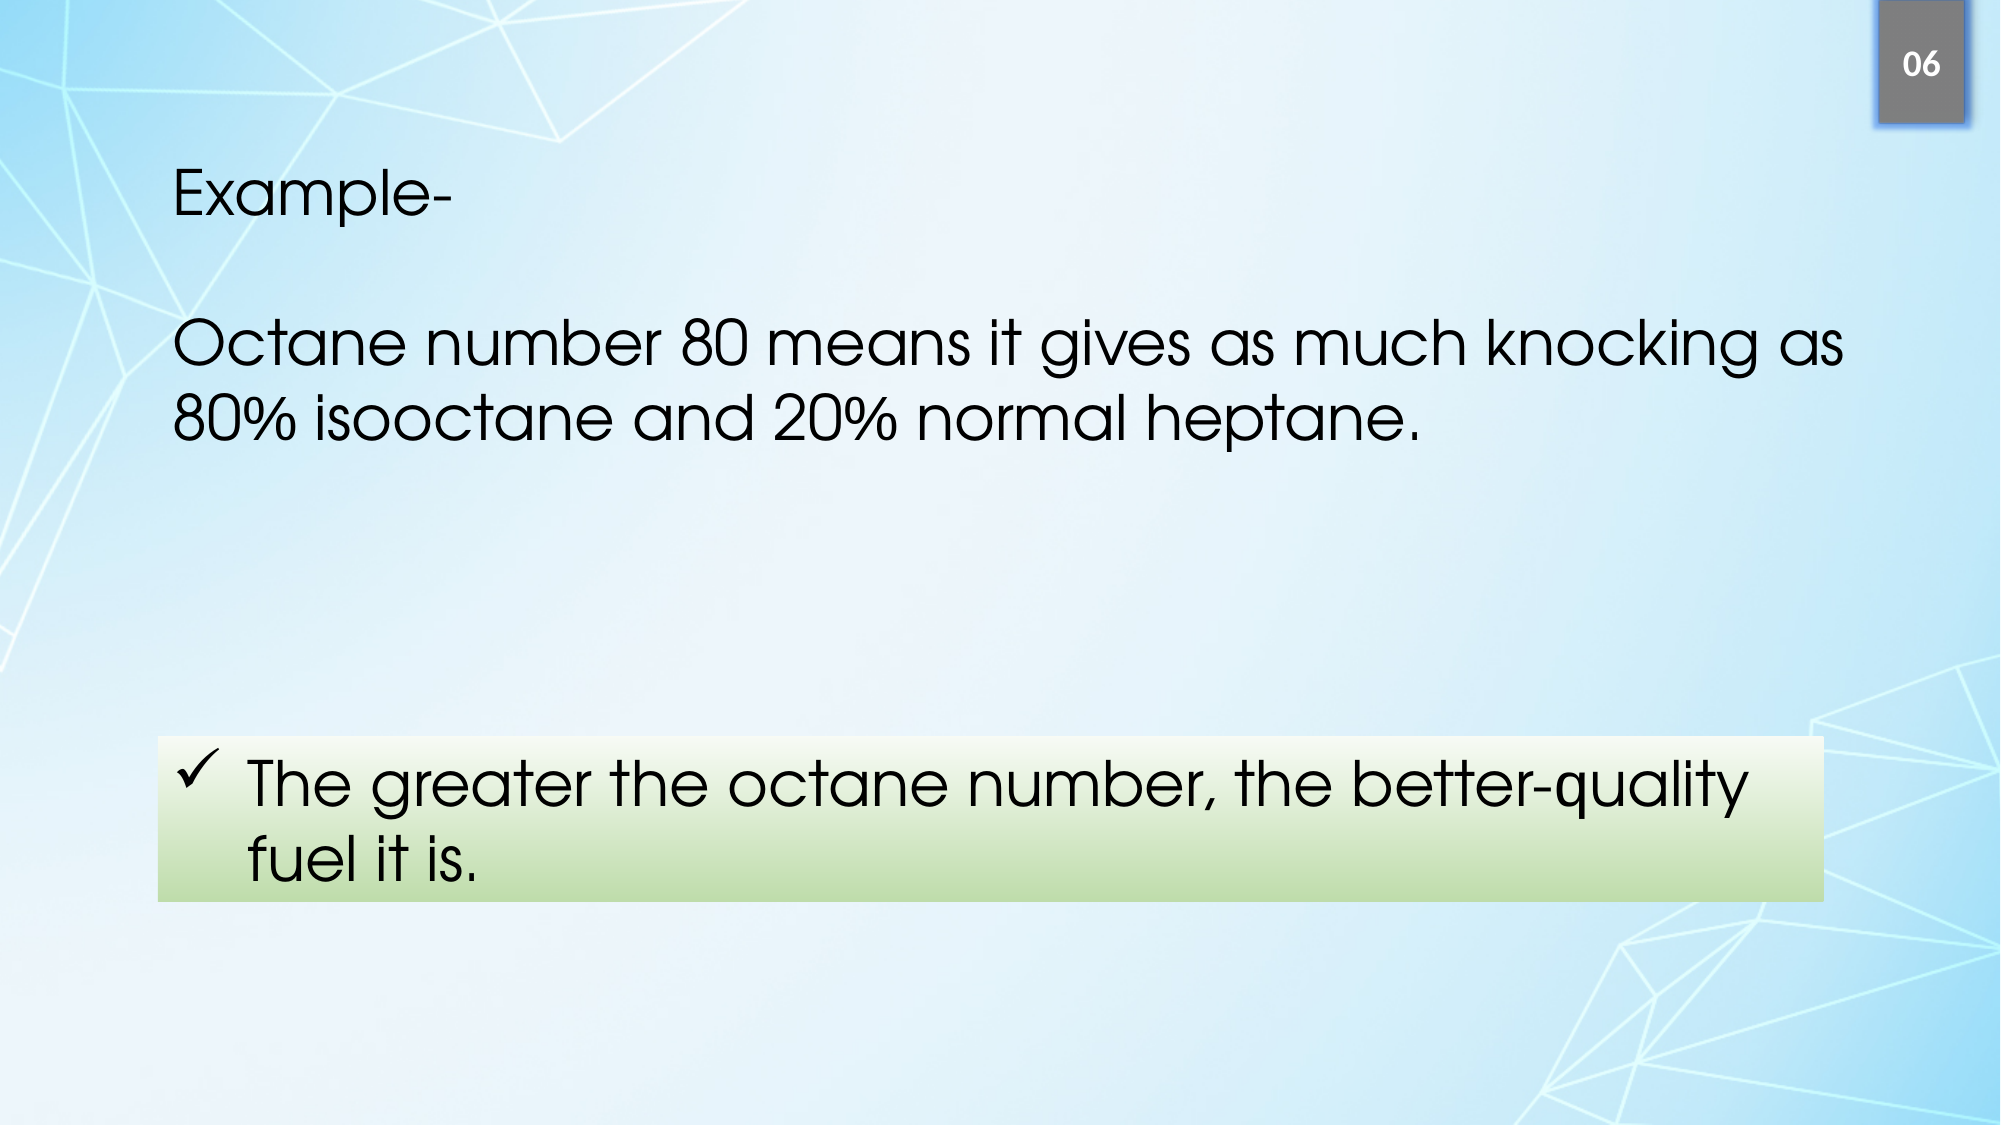

06
Example-

Octane number 80 means it gives as much knocking as 80% isooctane and 20% normal heptane.
The greater the octane number, the better-quality fuel it is.